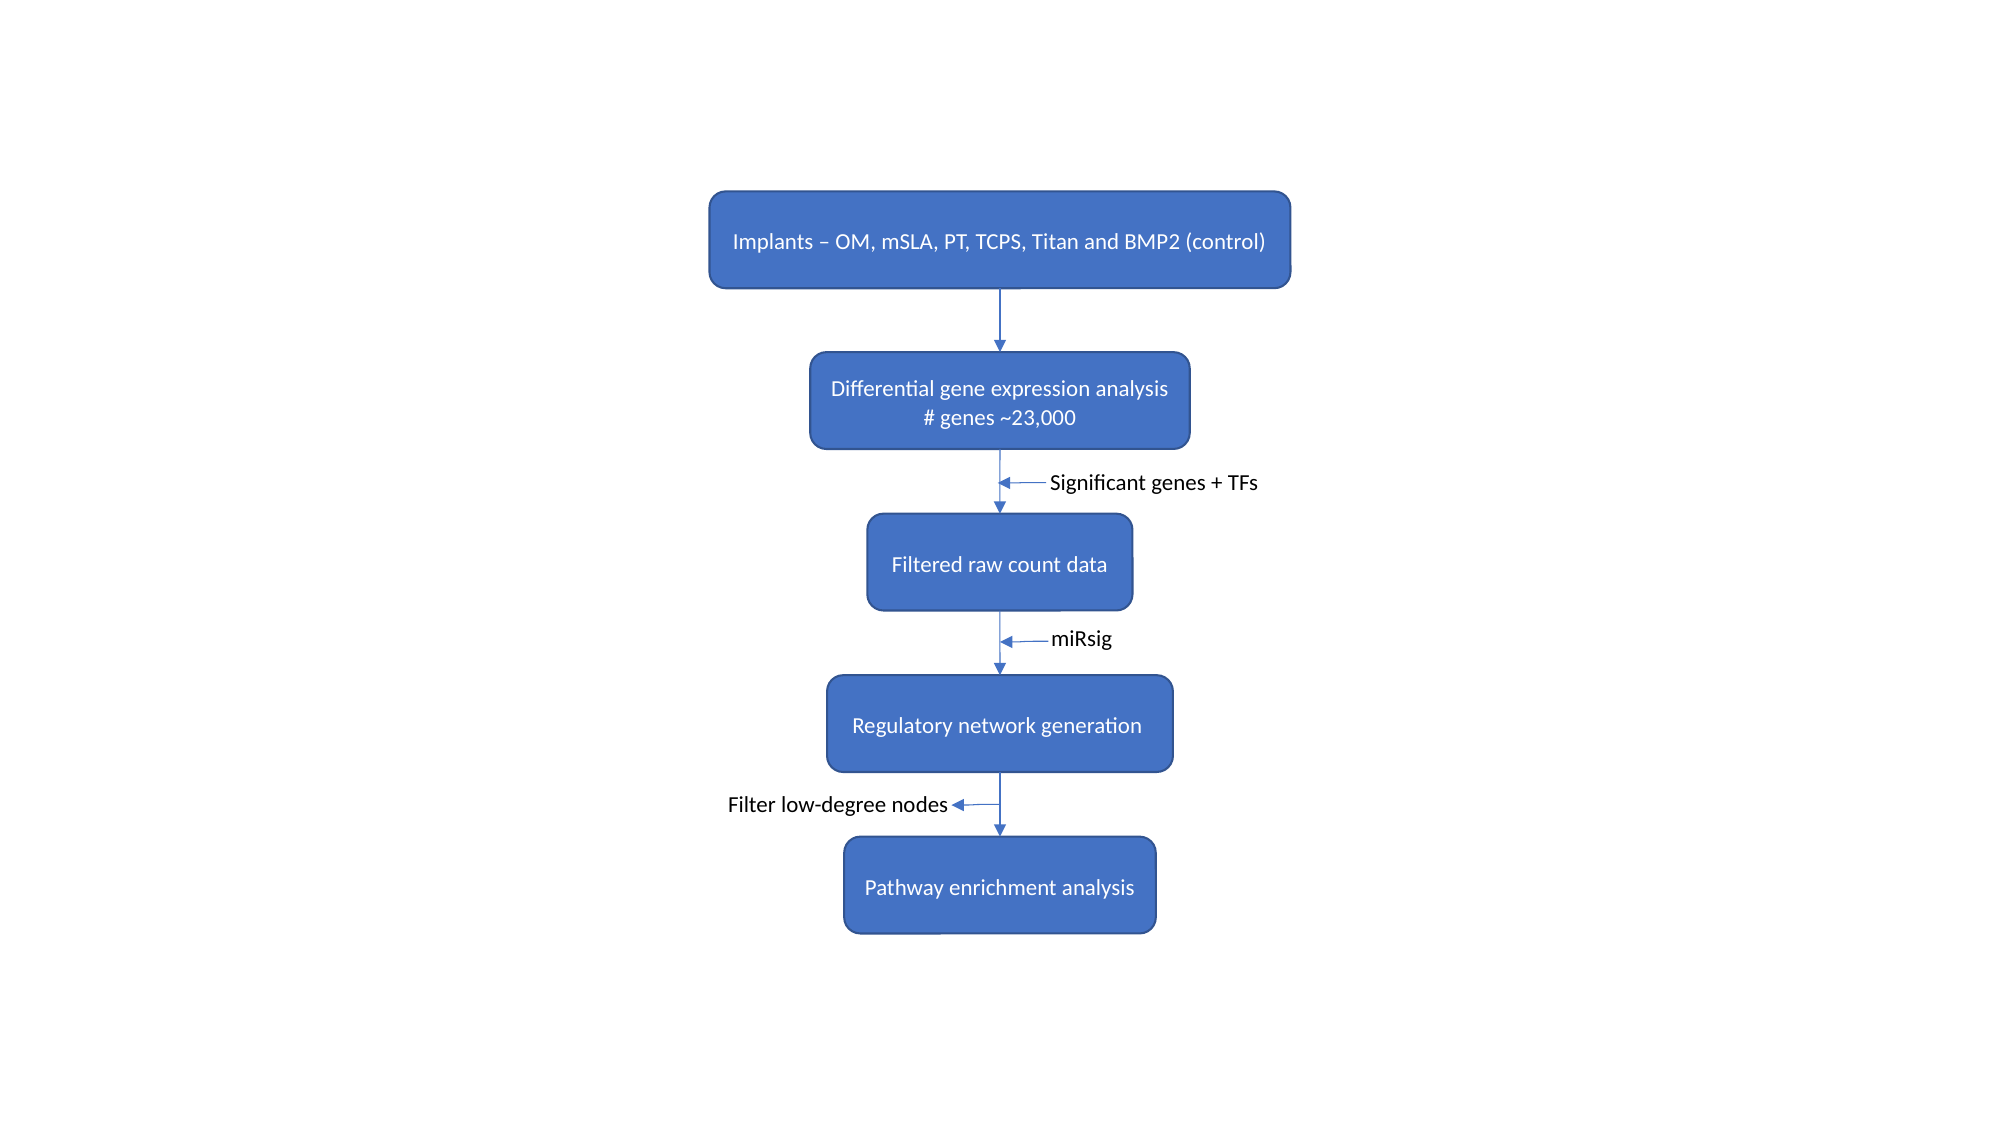

Implants – OM, mSLA, PT, TCPS, Titan and BMP2 (control)
Differential gene expression analysis
# genes ~23,000
Significant genes + TFs
Filtered raw count data
miRsig
Regulatory network generation
Pathway enrichment analysis
Filter low-degree nodes